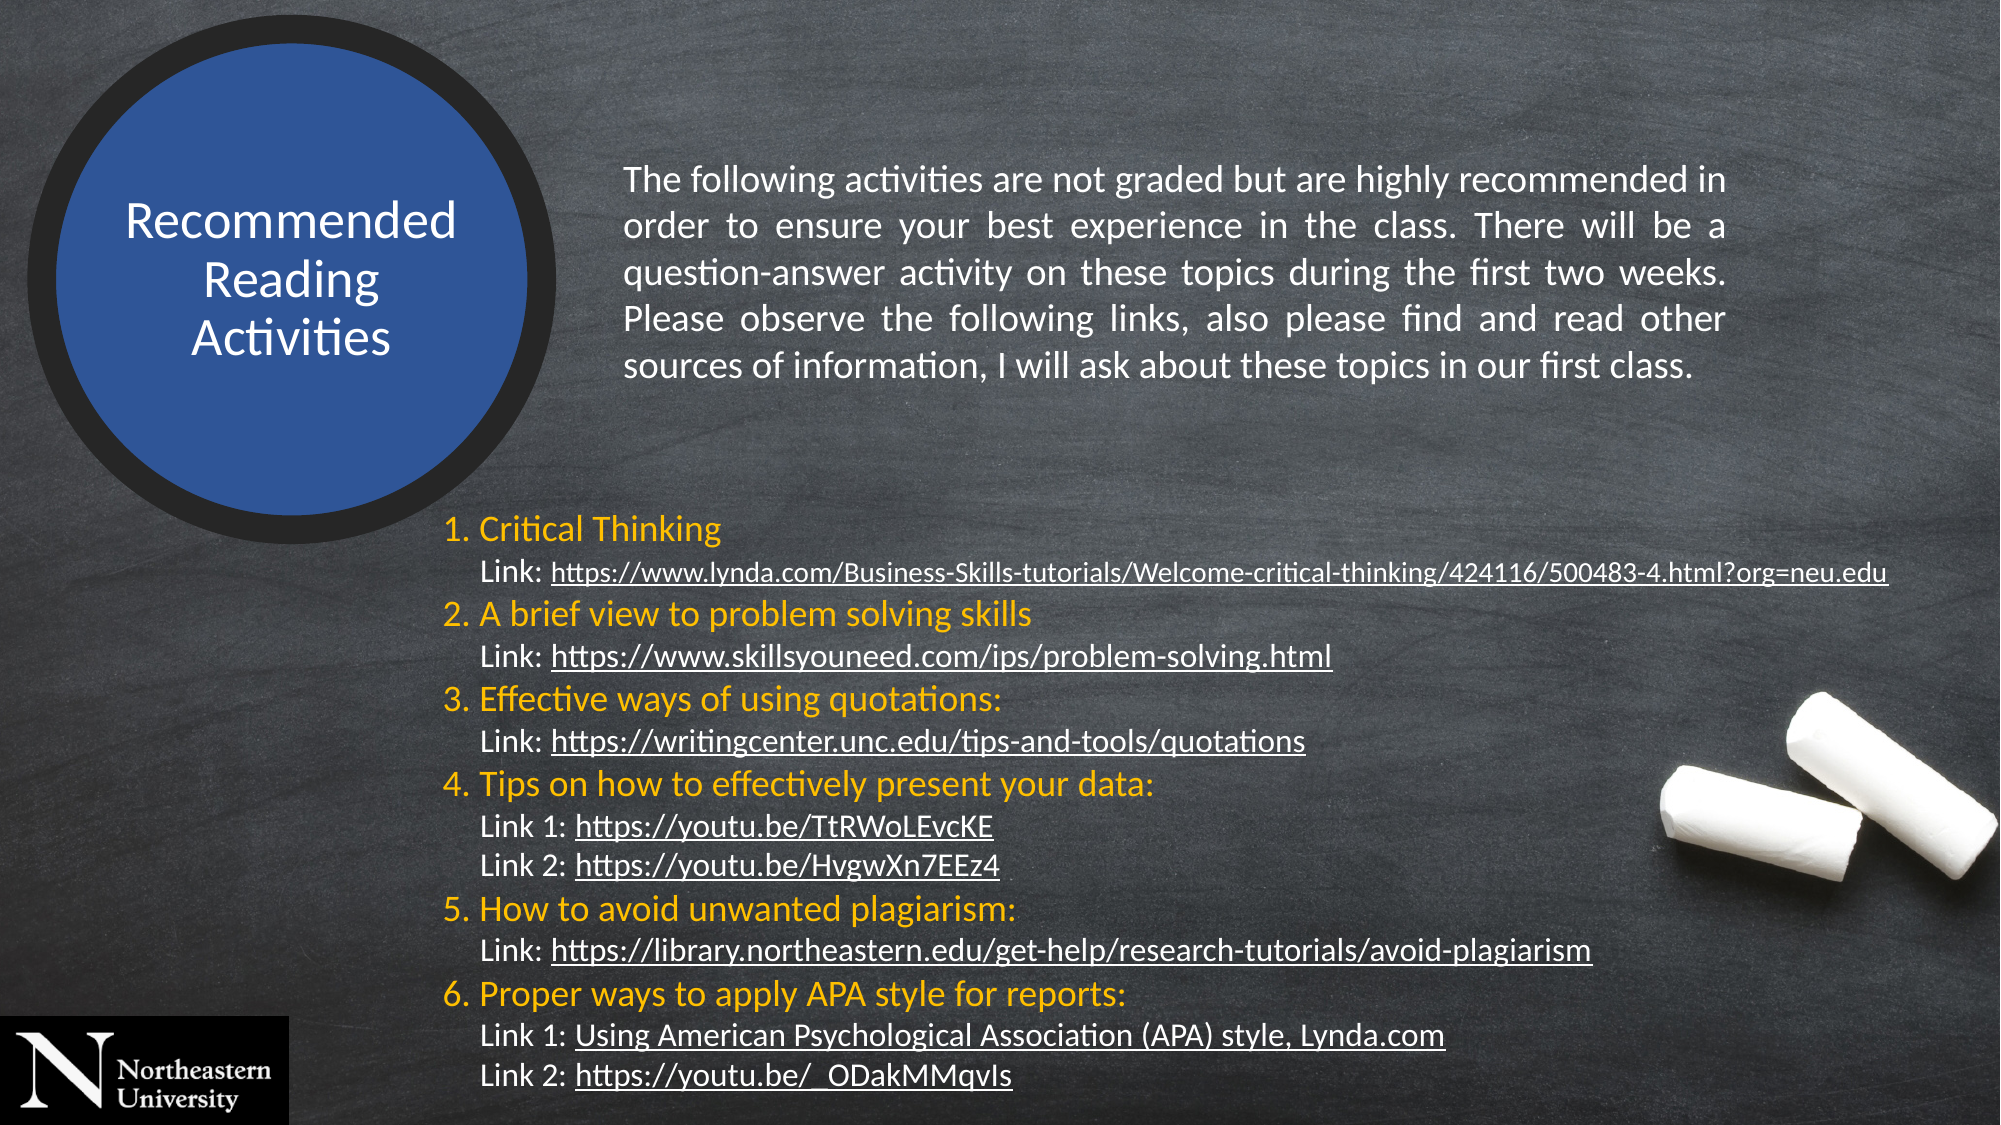

Recommended Reading Activities
The following activities are not graded but are highly recommended in order to ensure your best experience in the class. There will be a question-answer activity on these topics during the first two weeks. Please observe the following links, also please find and read other sources of information, I will ask about these topics in our first class.

1. Critical Thinking
     Link: https://www.lynda.com/Business-Skills-tutorials/Welcome-critical-thinking/424116/500483-4.html?org=neu.edu
2. A brief view to problem solving skills
     Link: https://www.skillsyouneed.com/ips/problem-solving.html
3. Effective ways of using quotations:
     Link: https://writingcenter.unc.edu/tips-and-tools/quotations
4. Tips on how to effectively present your data:
     Link 1: https://youtu.be/TtRWoLEvcKE
     Link 2: https://youtu.be/HvgwXn7EEz4
5. How to avoid unwanted plagiarism:
     Link: https://library.northeastern.edu/get-help/research-tutorials/avoid-plagiarism
6. Proper ways to apply APA style for reports:
     Link 1: Using American Psychological Association (APA) style, Lynda.com
     Link 2: https://youtu.be/_ODakMMqvIs